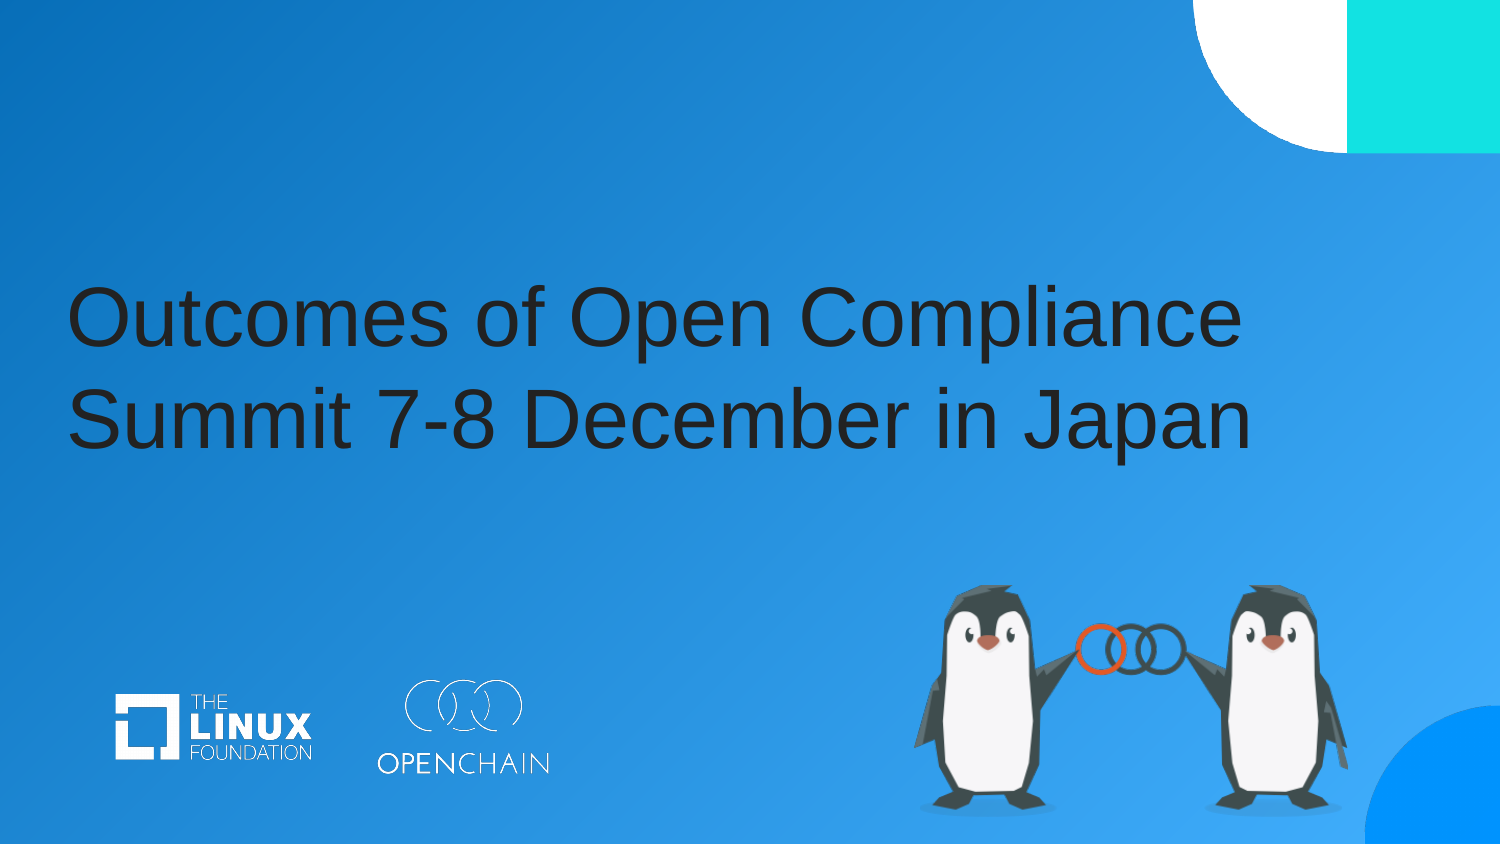

# Outcomes of Open Compliance Summit 7-8 December in Japan